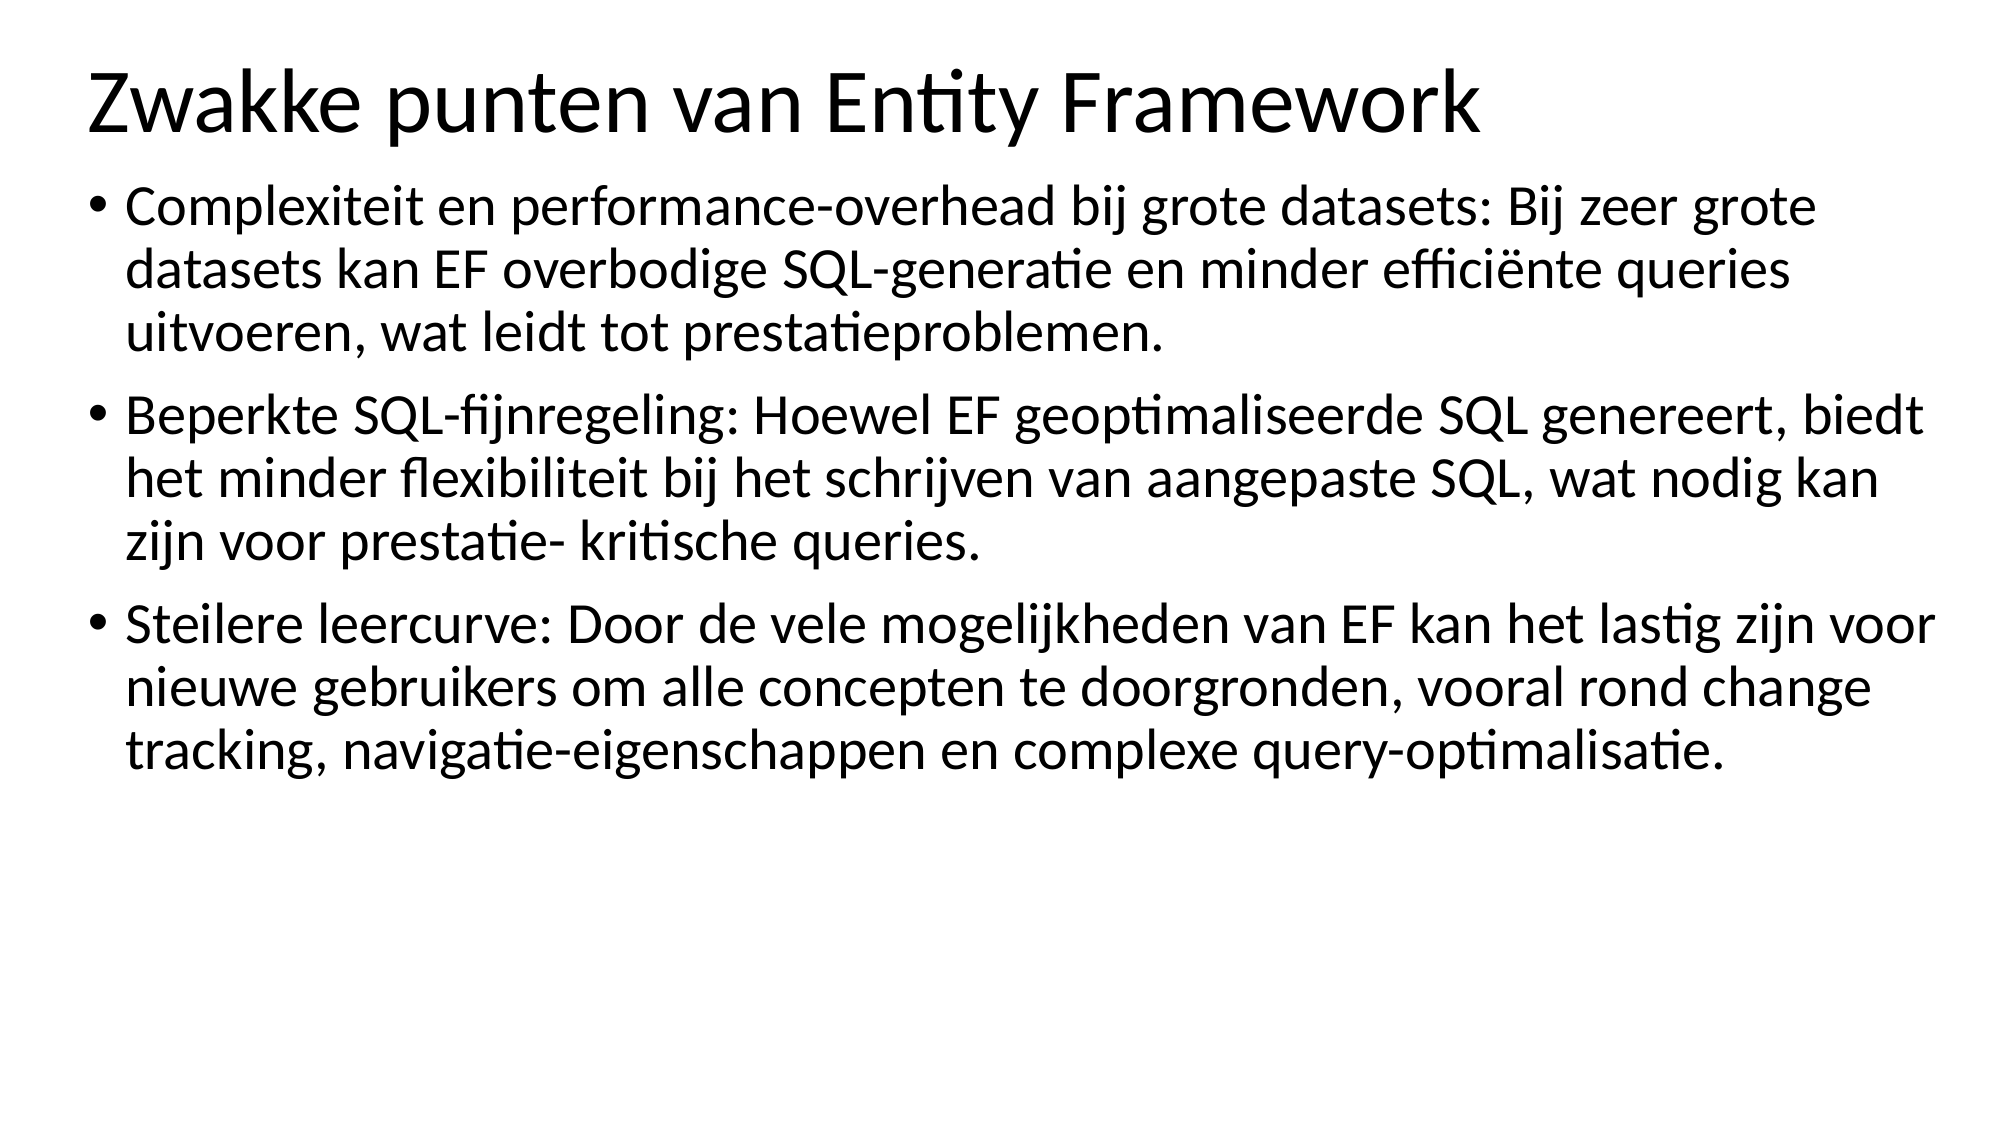

# Zwakke punten van Entity Framework
Complexiteit en performance-overhead bij grote datasets: Bij zeer grote datasets kan EF overbodige SQL-generatie en minder efficiënte queries uitvoeren, wat leidt tot prestatieproblemen.
Beperkte SQL-fijnregeling: Hoewel EF geoptimaliseerde SQL genereert, biedt het minder flexibiliteit bij het schrijven van aangepaste SQL, wat nodig kan zijn voor prestatie- kritische queries.
Steilere leercurve: Door de vele mogelijkheden van EF kan het lastig zijn voor nieuwe gebruikers om alle concepten te doorgronden, vooral rond change tracking, navigatie-eigenschappen en complexe query-optimalisatie.